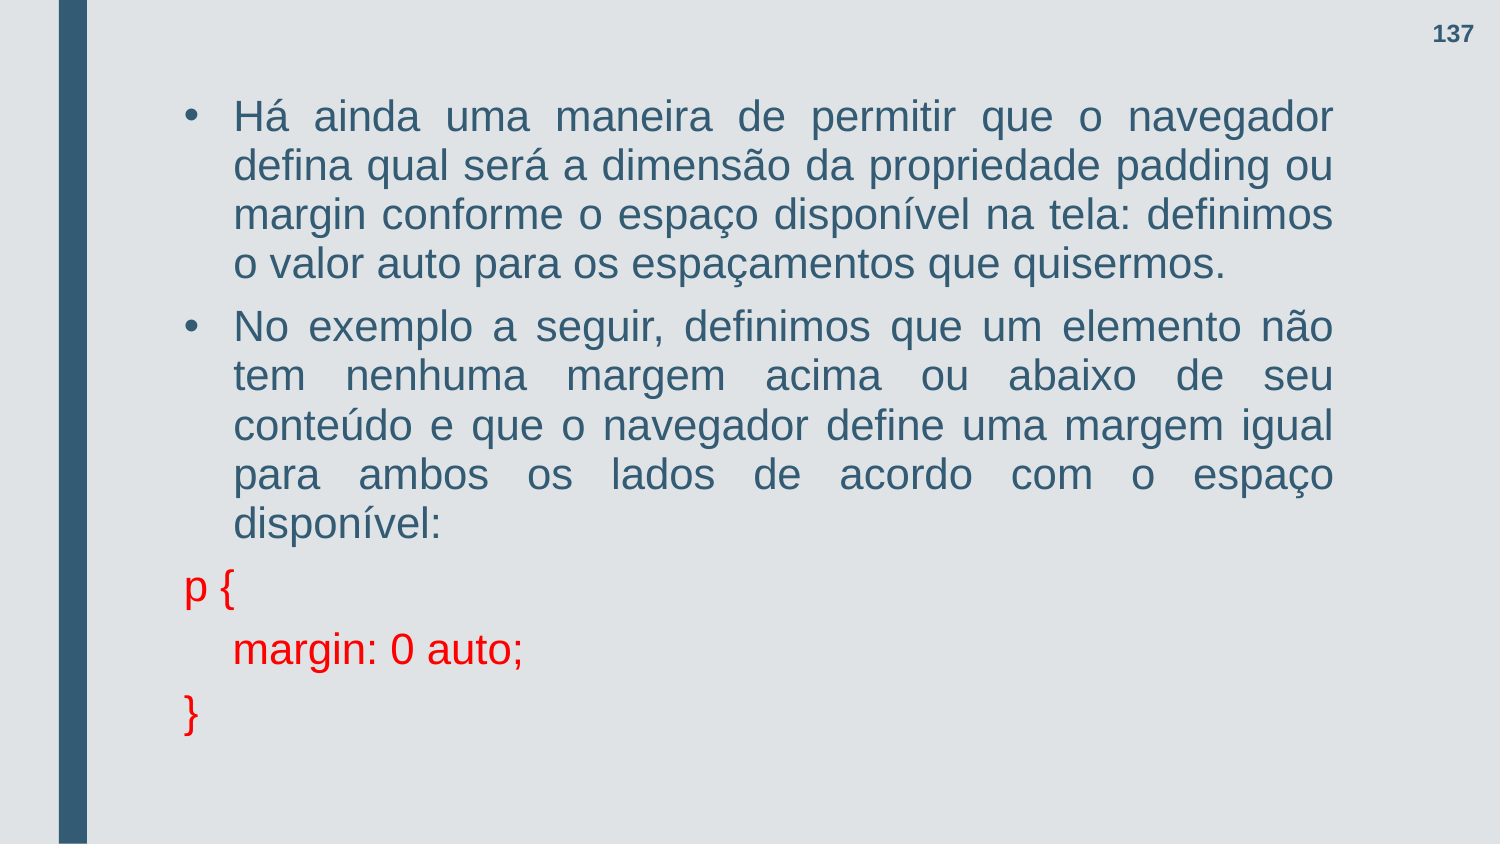

137
Há ainda uma maneira de permitir que o navegador defina qual será a dimensão da propriedade padding ou margin conforme o espaço disponível na tela: definimos o valor auto para os espaçamentos que quisermos.
No exemplo a seguir, definimos que um elemento não tem nenhuma margem acima ou abaixo de seu conteúdo e que o navegador define uma margem igual para ambos os lados de acordo com o espaço disponível:
p {
    margin: 0 auto;
}